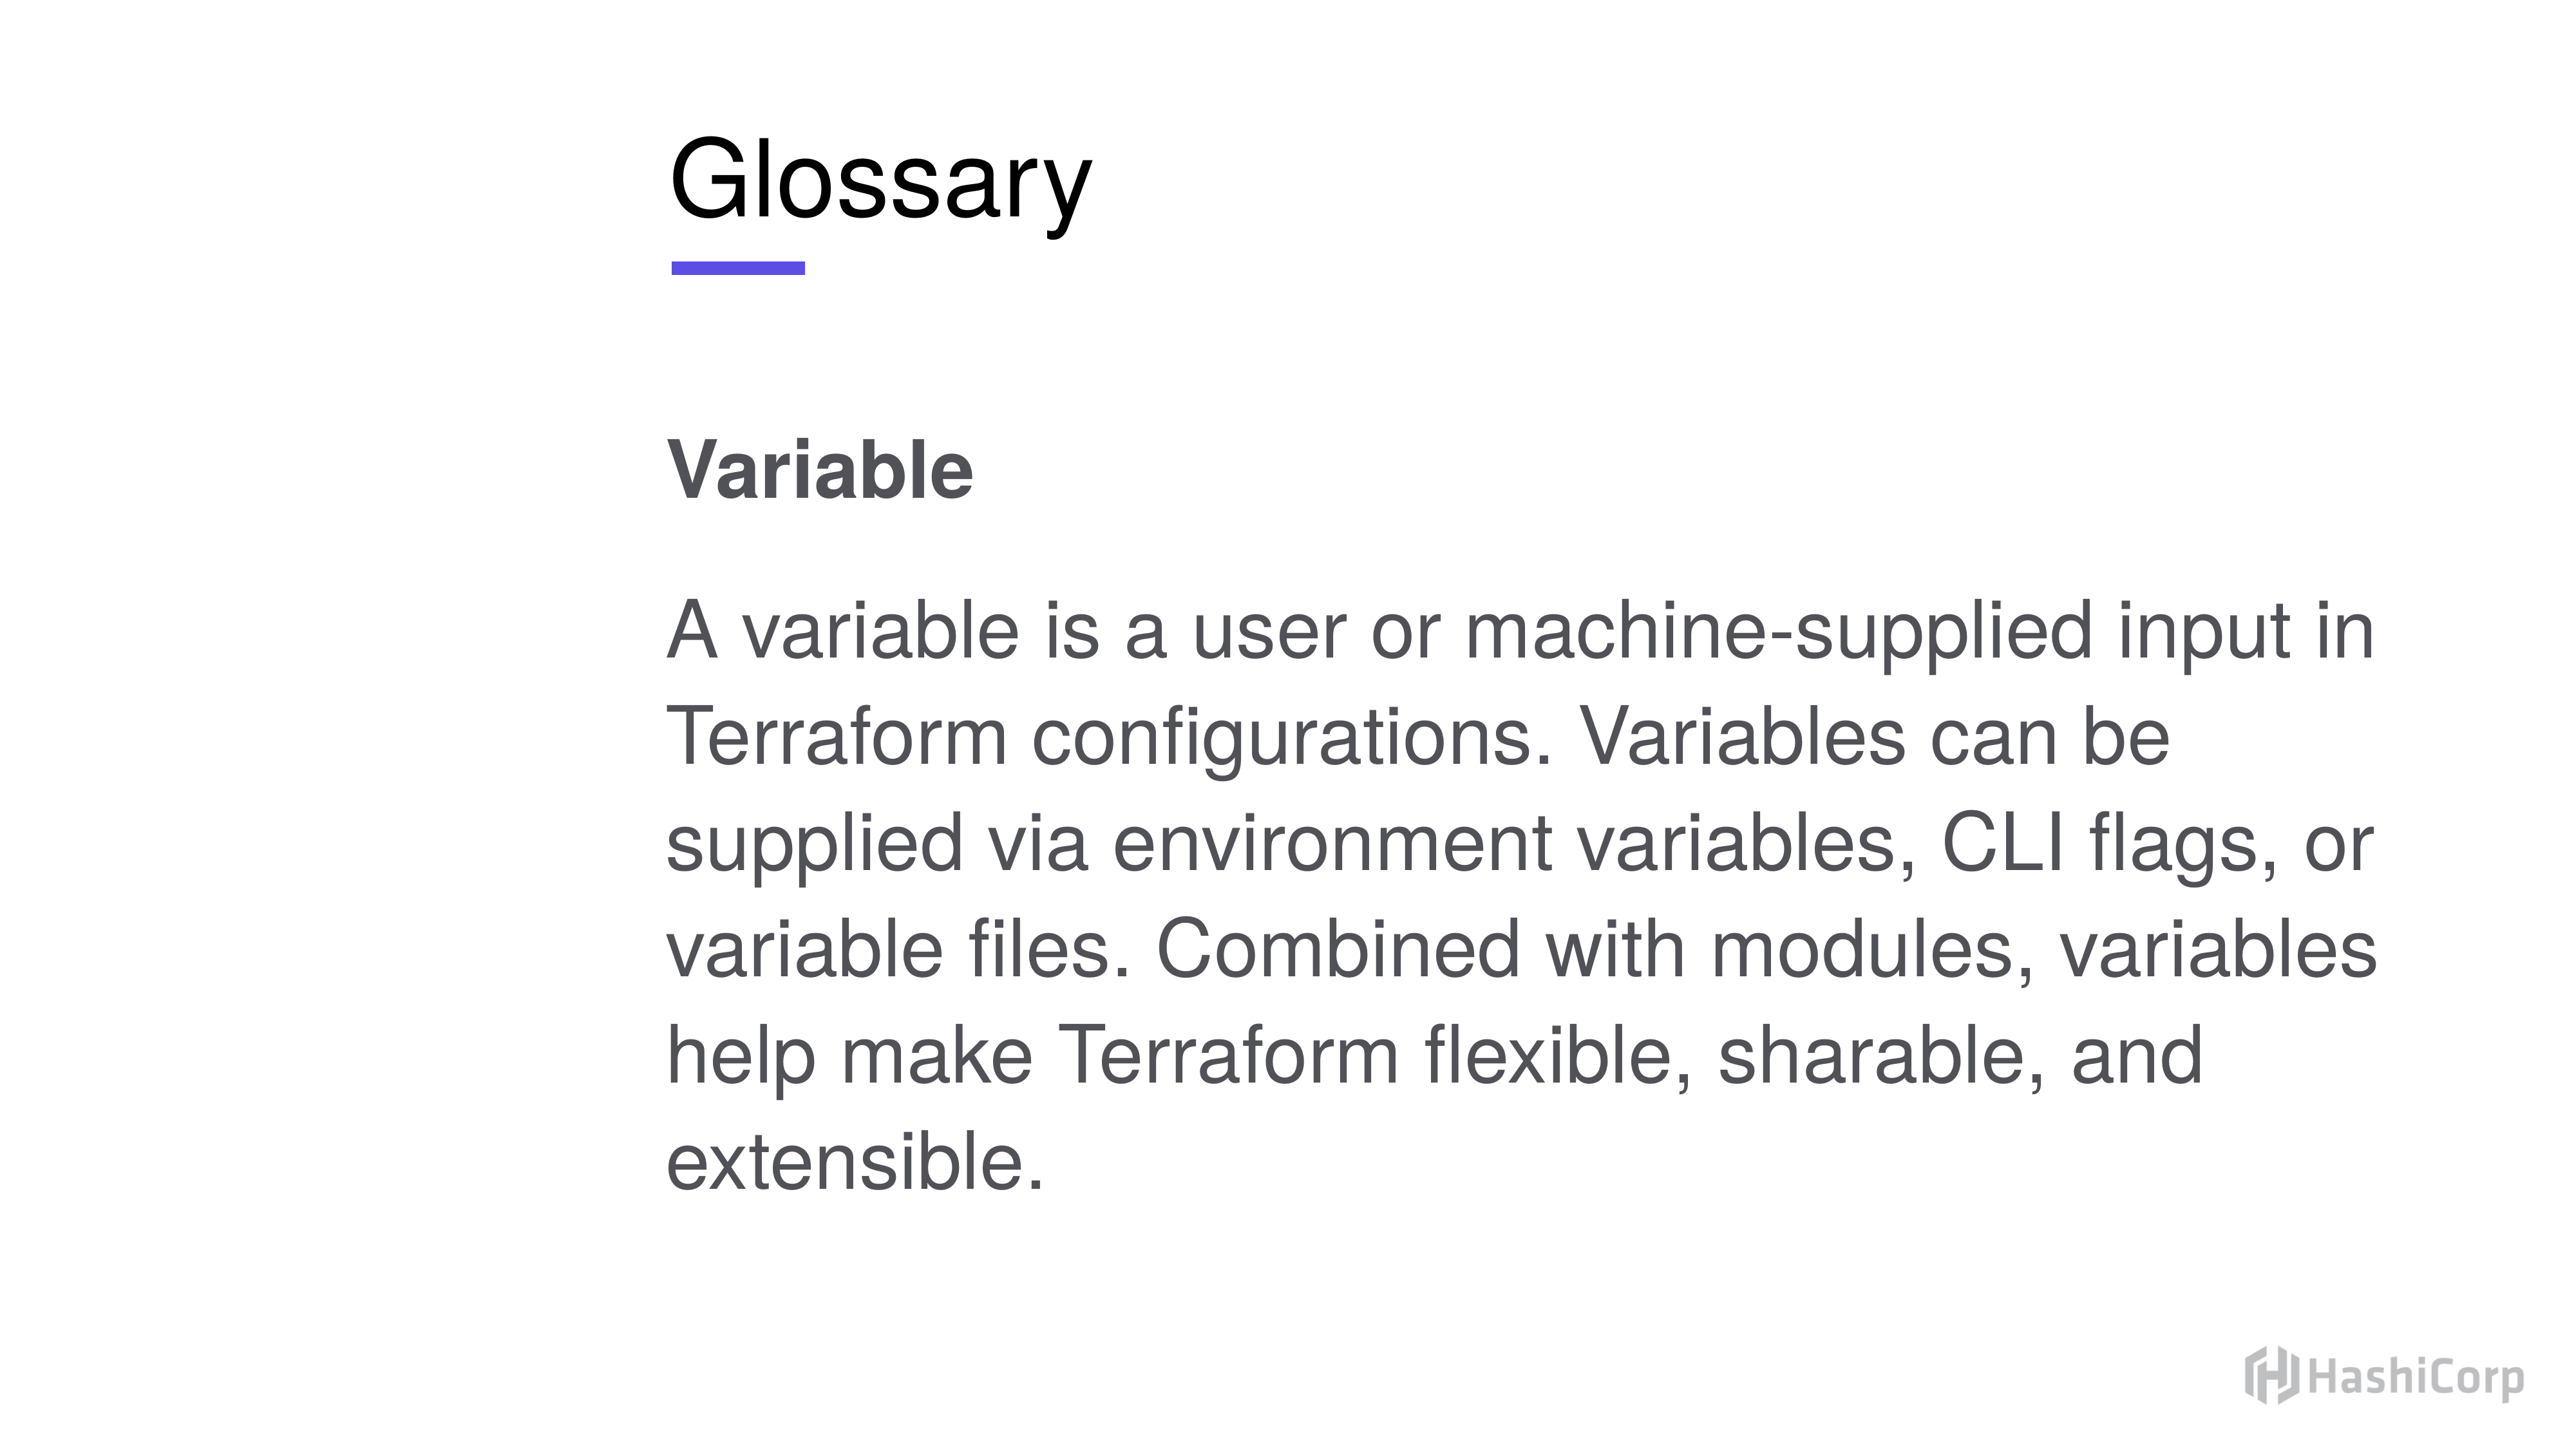

# Glossary
Variable
A variable is a user or machine-supplied input in Terraform configurations. Variables can be supplied via environment variables, CLI flags, or variable files. Combined with modules, variables help make Terraform flexible, sharable, and extensible.
353